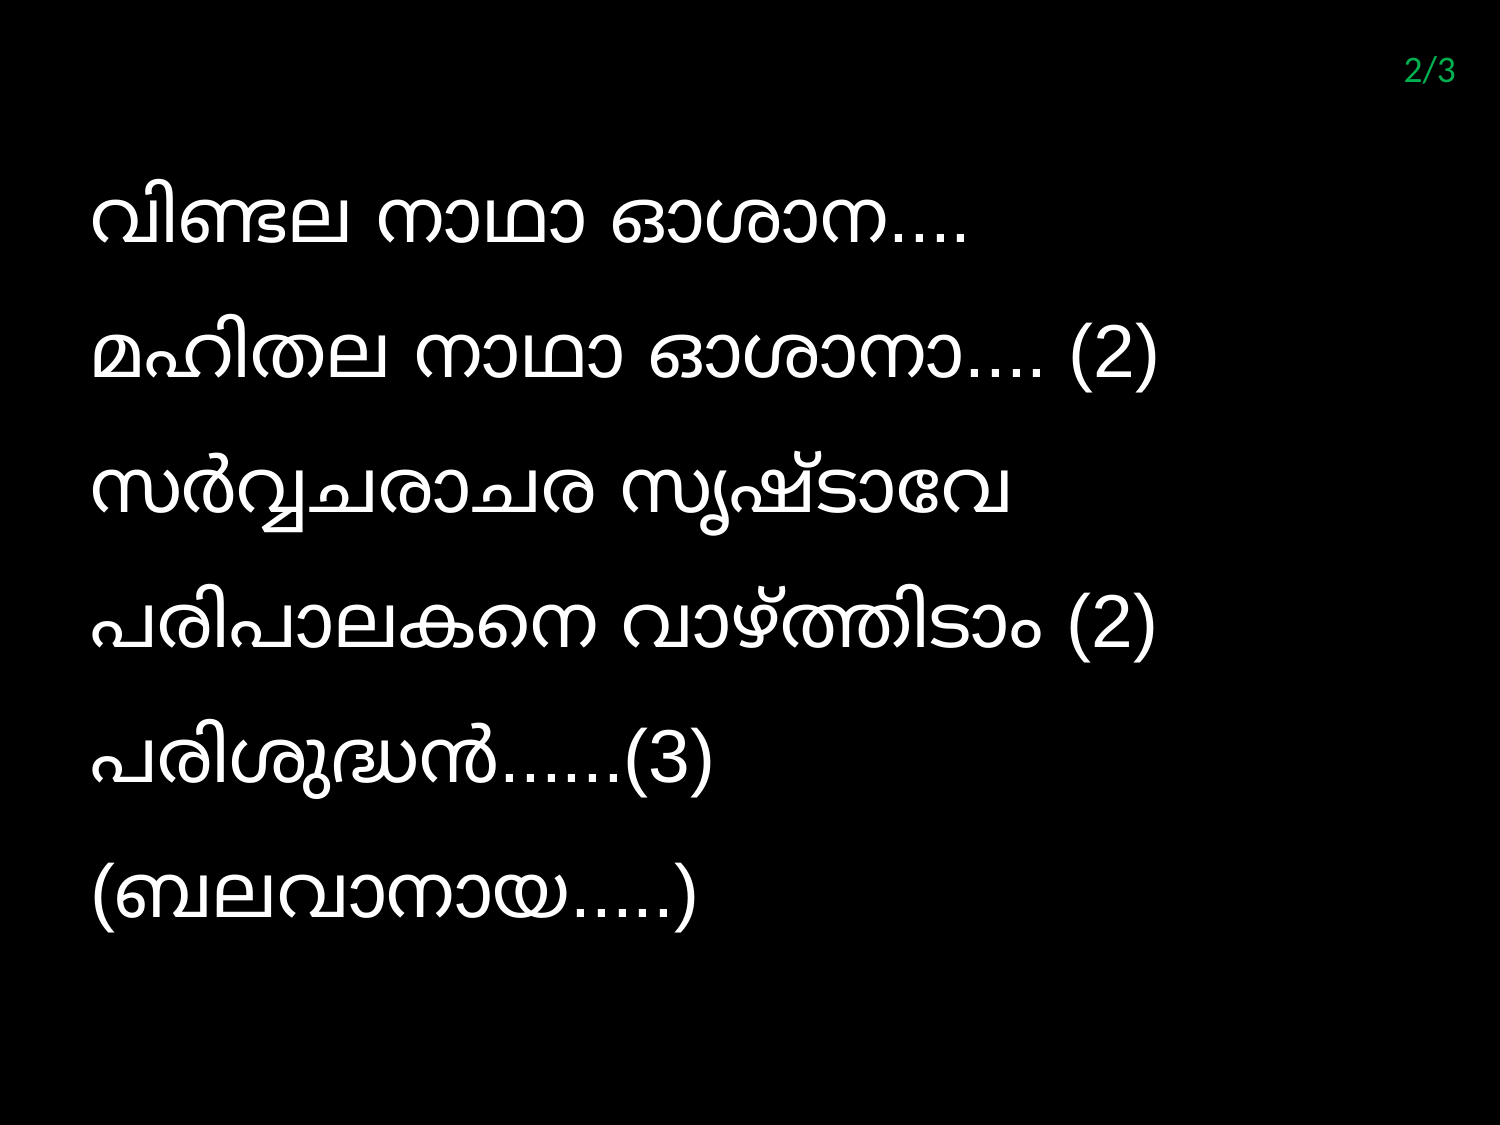

2/3
വിണ്ടല നാഥാ ഓശാന....
മഹിതല നാഥാ ഓശാനാ.... (2)
സര്‍വ്വചരാചര സൃഷ്ടാവേ പരിപാലകനെ വാഴ്ത്തിടാം (2)
പരിശുദ്ധന്‍......(3)
(ബലവാനായ.....)